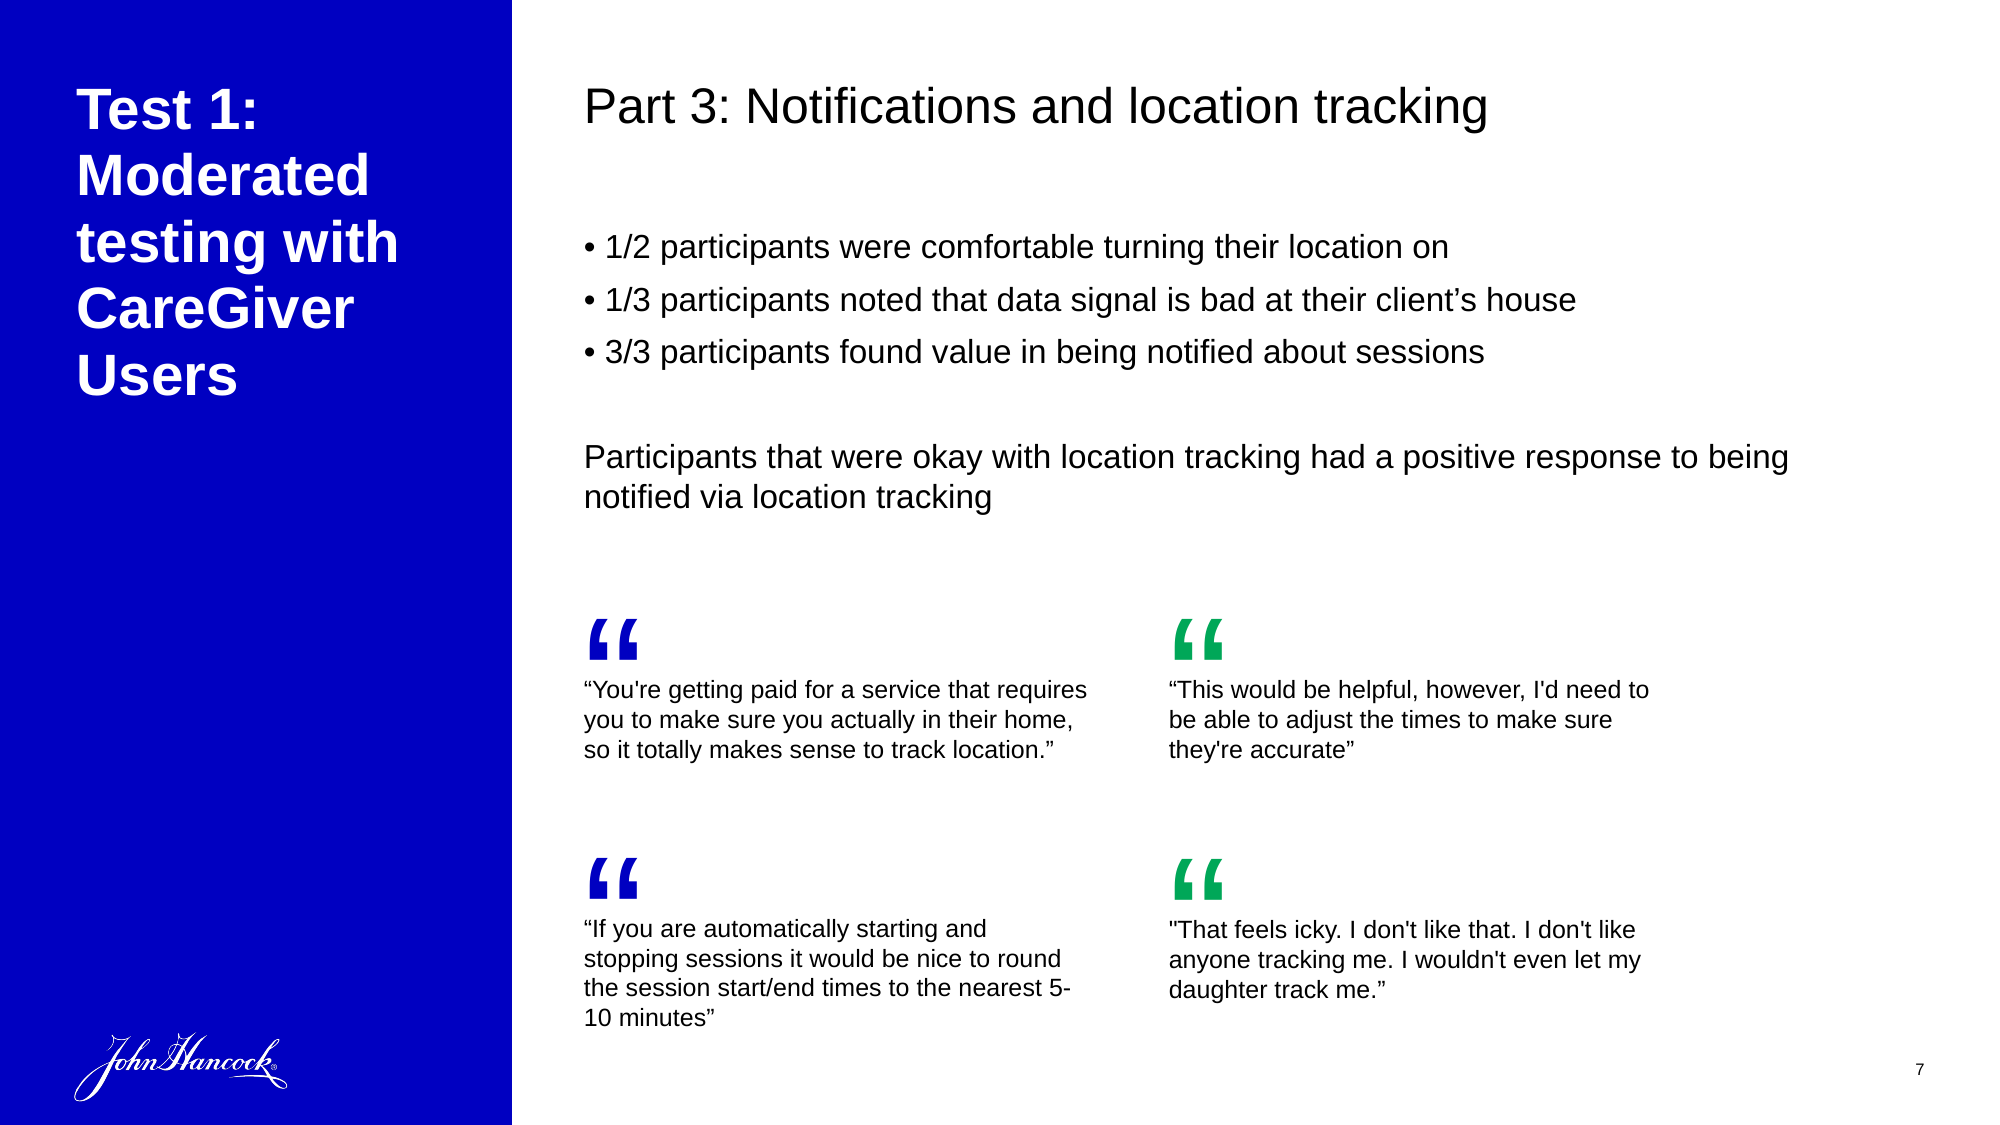

# Test 1: Moderated testing with CareGiver Users
Part 3: Notifications and location tracking
• 1/2 participants were comfortable turning their location on
• 1/3 participants noted that data signal is bad at their client’s house
• 3/3 participants found value in being notified about sessions

Participants that were okay with location tracking had a positive response to being notified via location tracking
“
“
“You're getting paid for a service that requires you to make sure you actually in their home, so it totally makes sense to track location.”
“This would be helpful, however, I'd need to be able to adjust the times to make sure they're accurate”
“
“
“If you are automatically starting and stopping sessions it would be nice to round the session start/end times to the nearest 5-10 minutes”
"That feels icky. I don't like that. I don't like anyone tracking me. I wouldn't even let my daughter track me.”
7